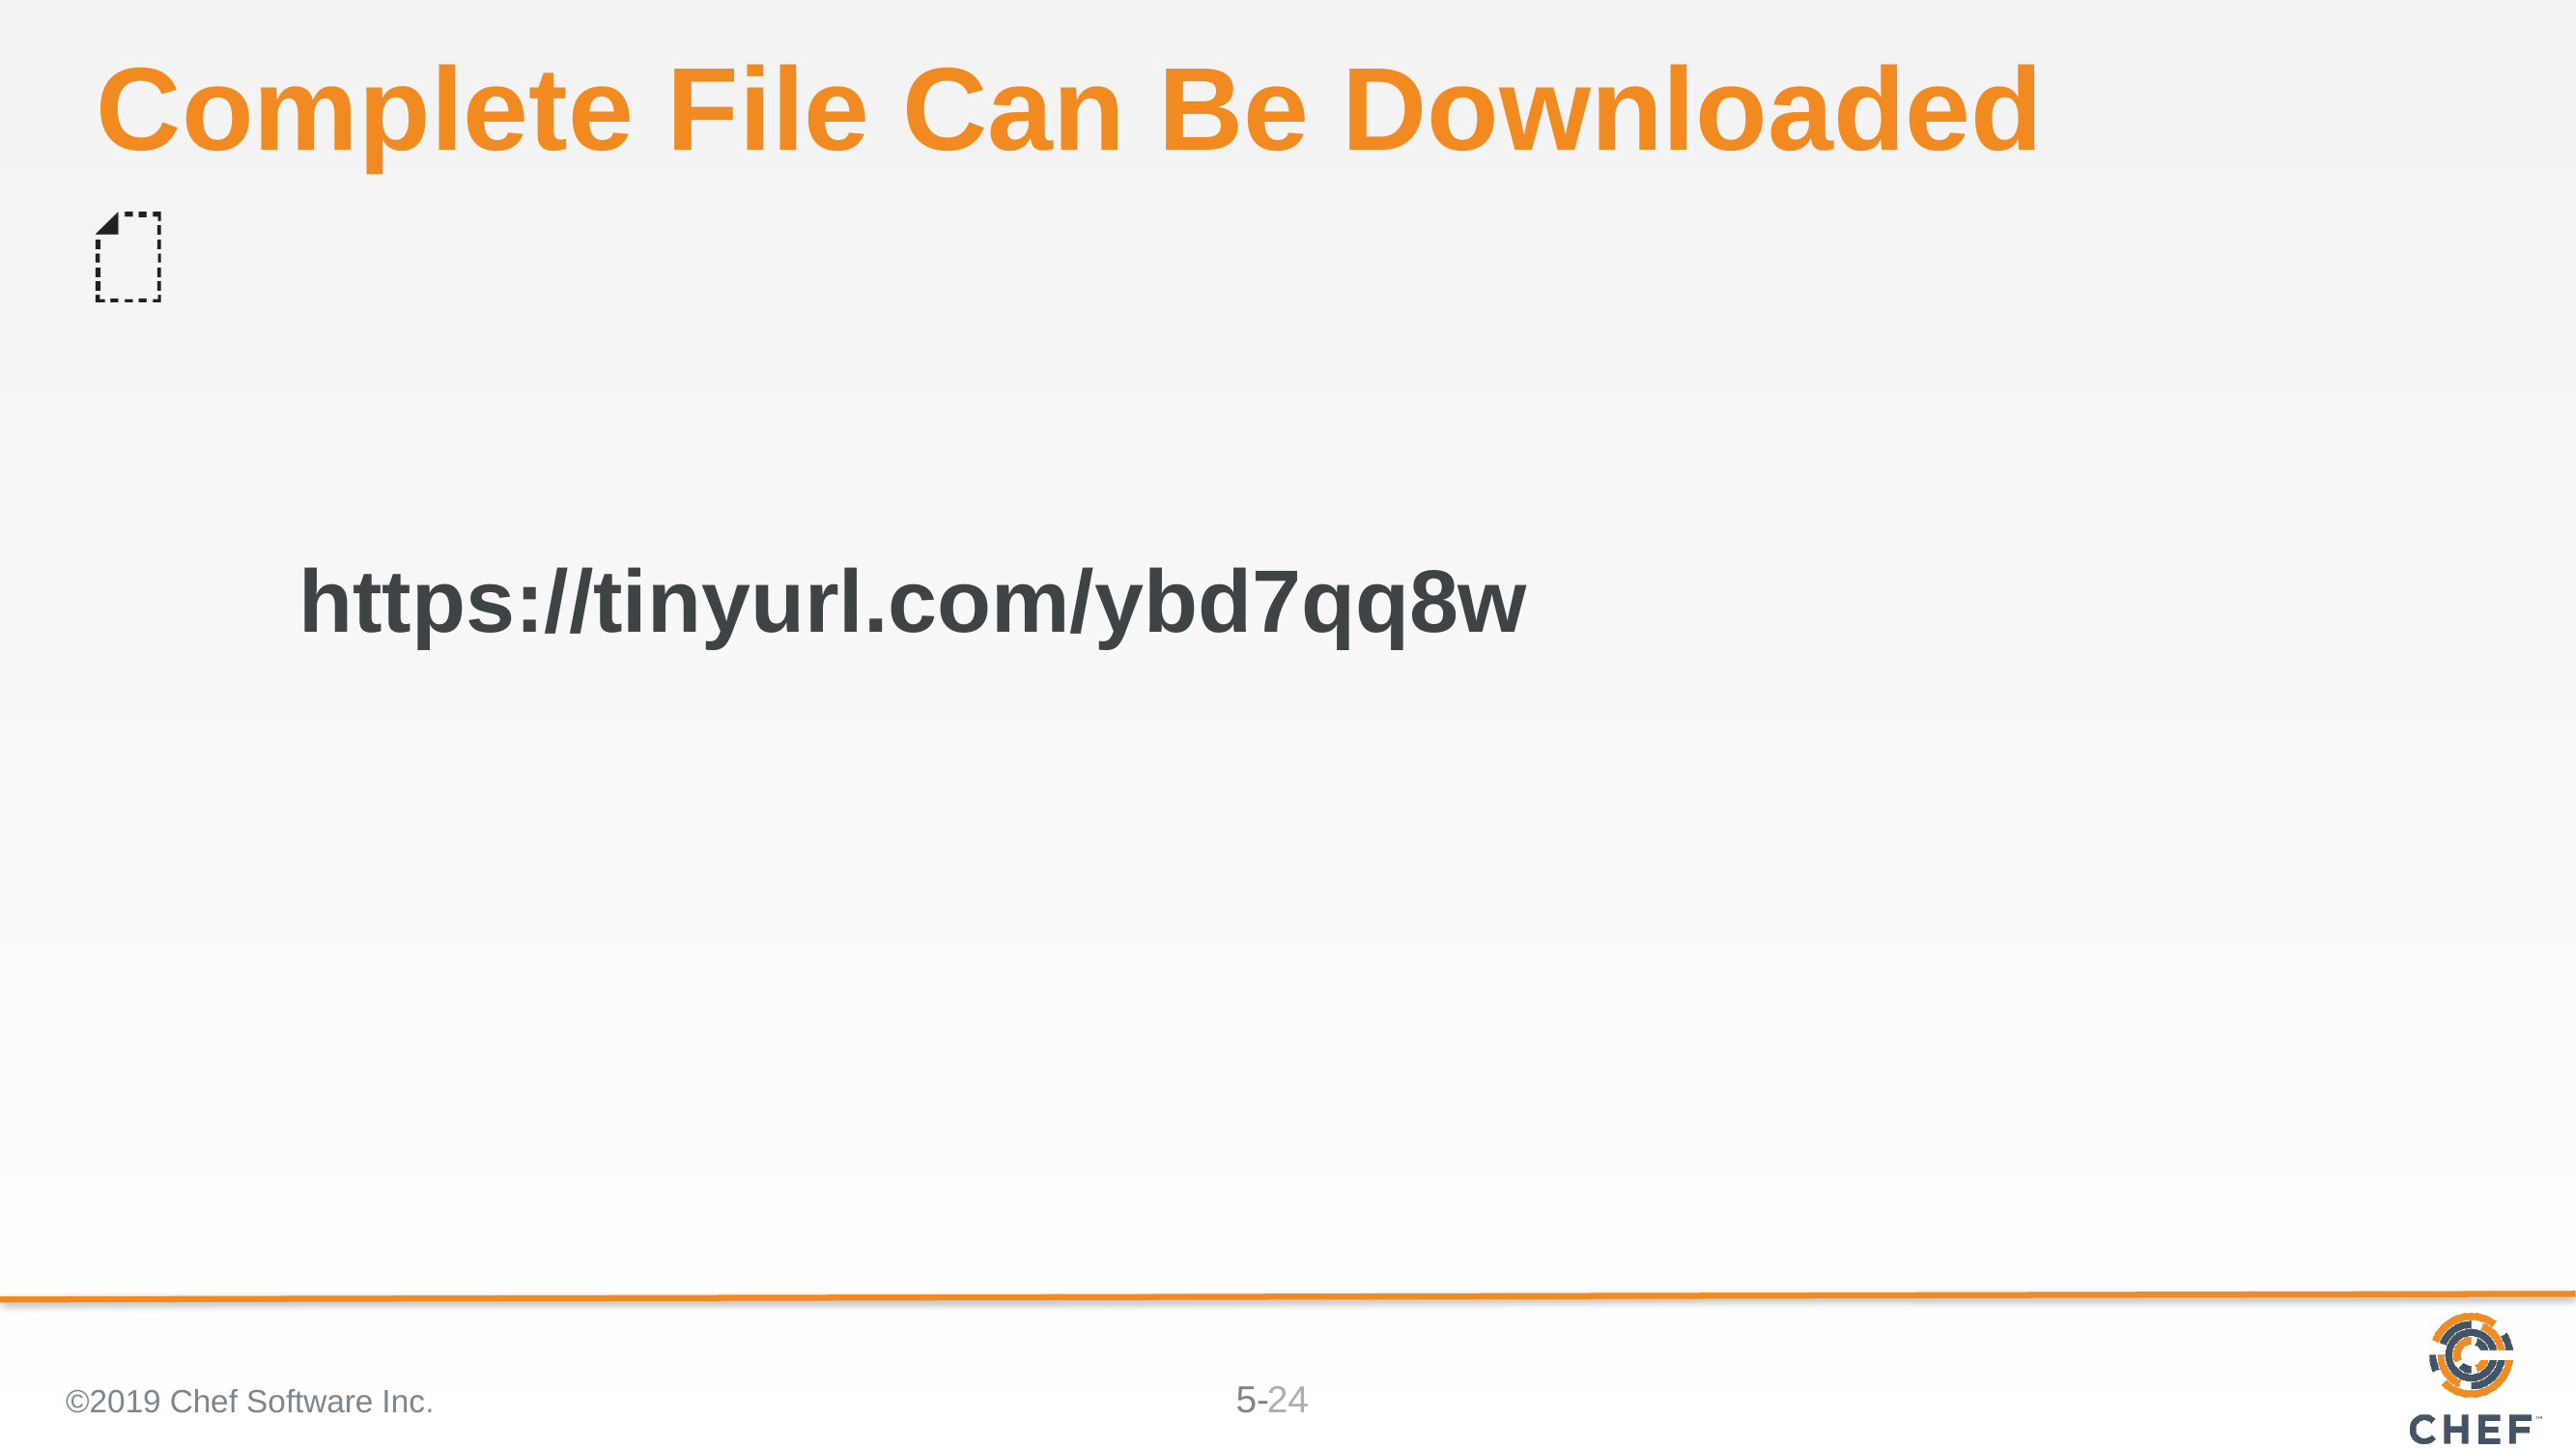

# Complete File Can Be Downloaded

https://tinyurl.com/ybd7qq8w
©2019 Chef Software Inc.
24